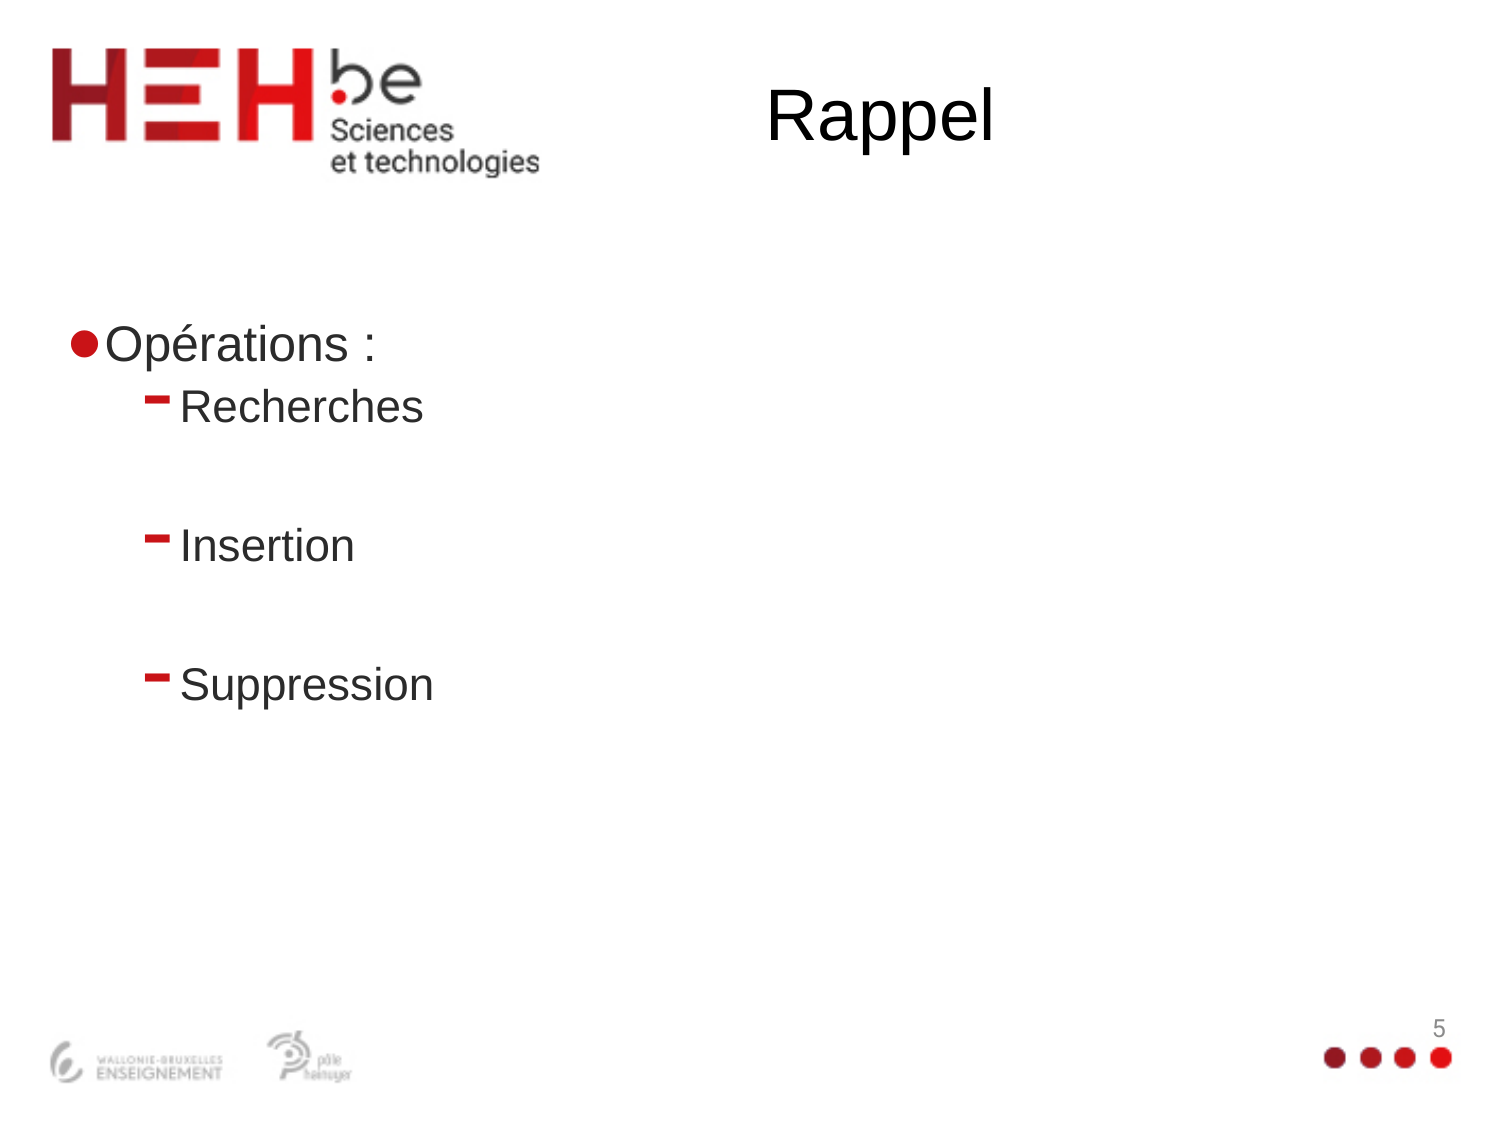

# Rappel
Opérations :
Recherches

Insertion

Suppression

5